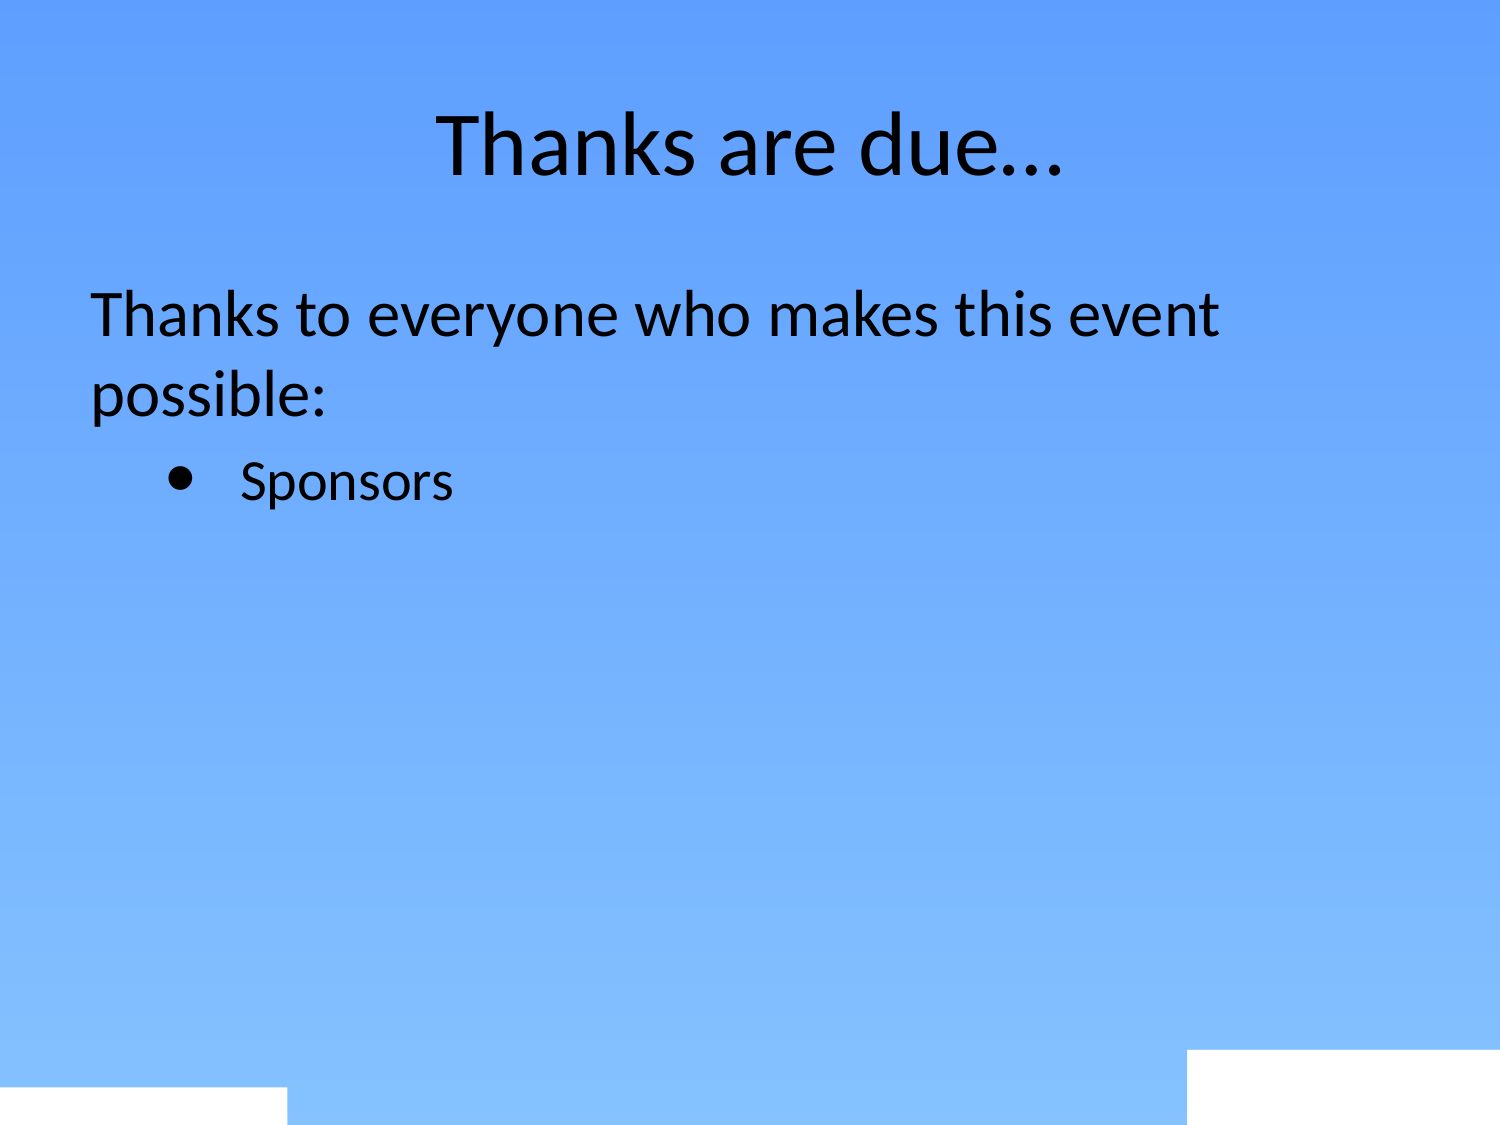

# Thanks are due…
Thanks to everyone who makes this event possible:
Sponsors